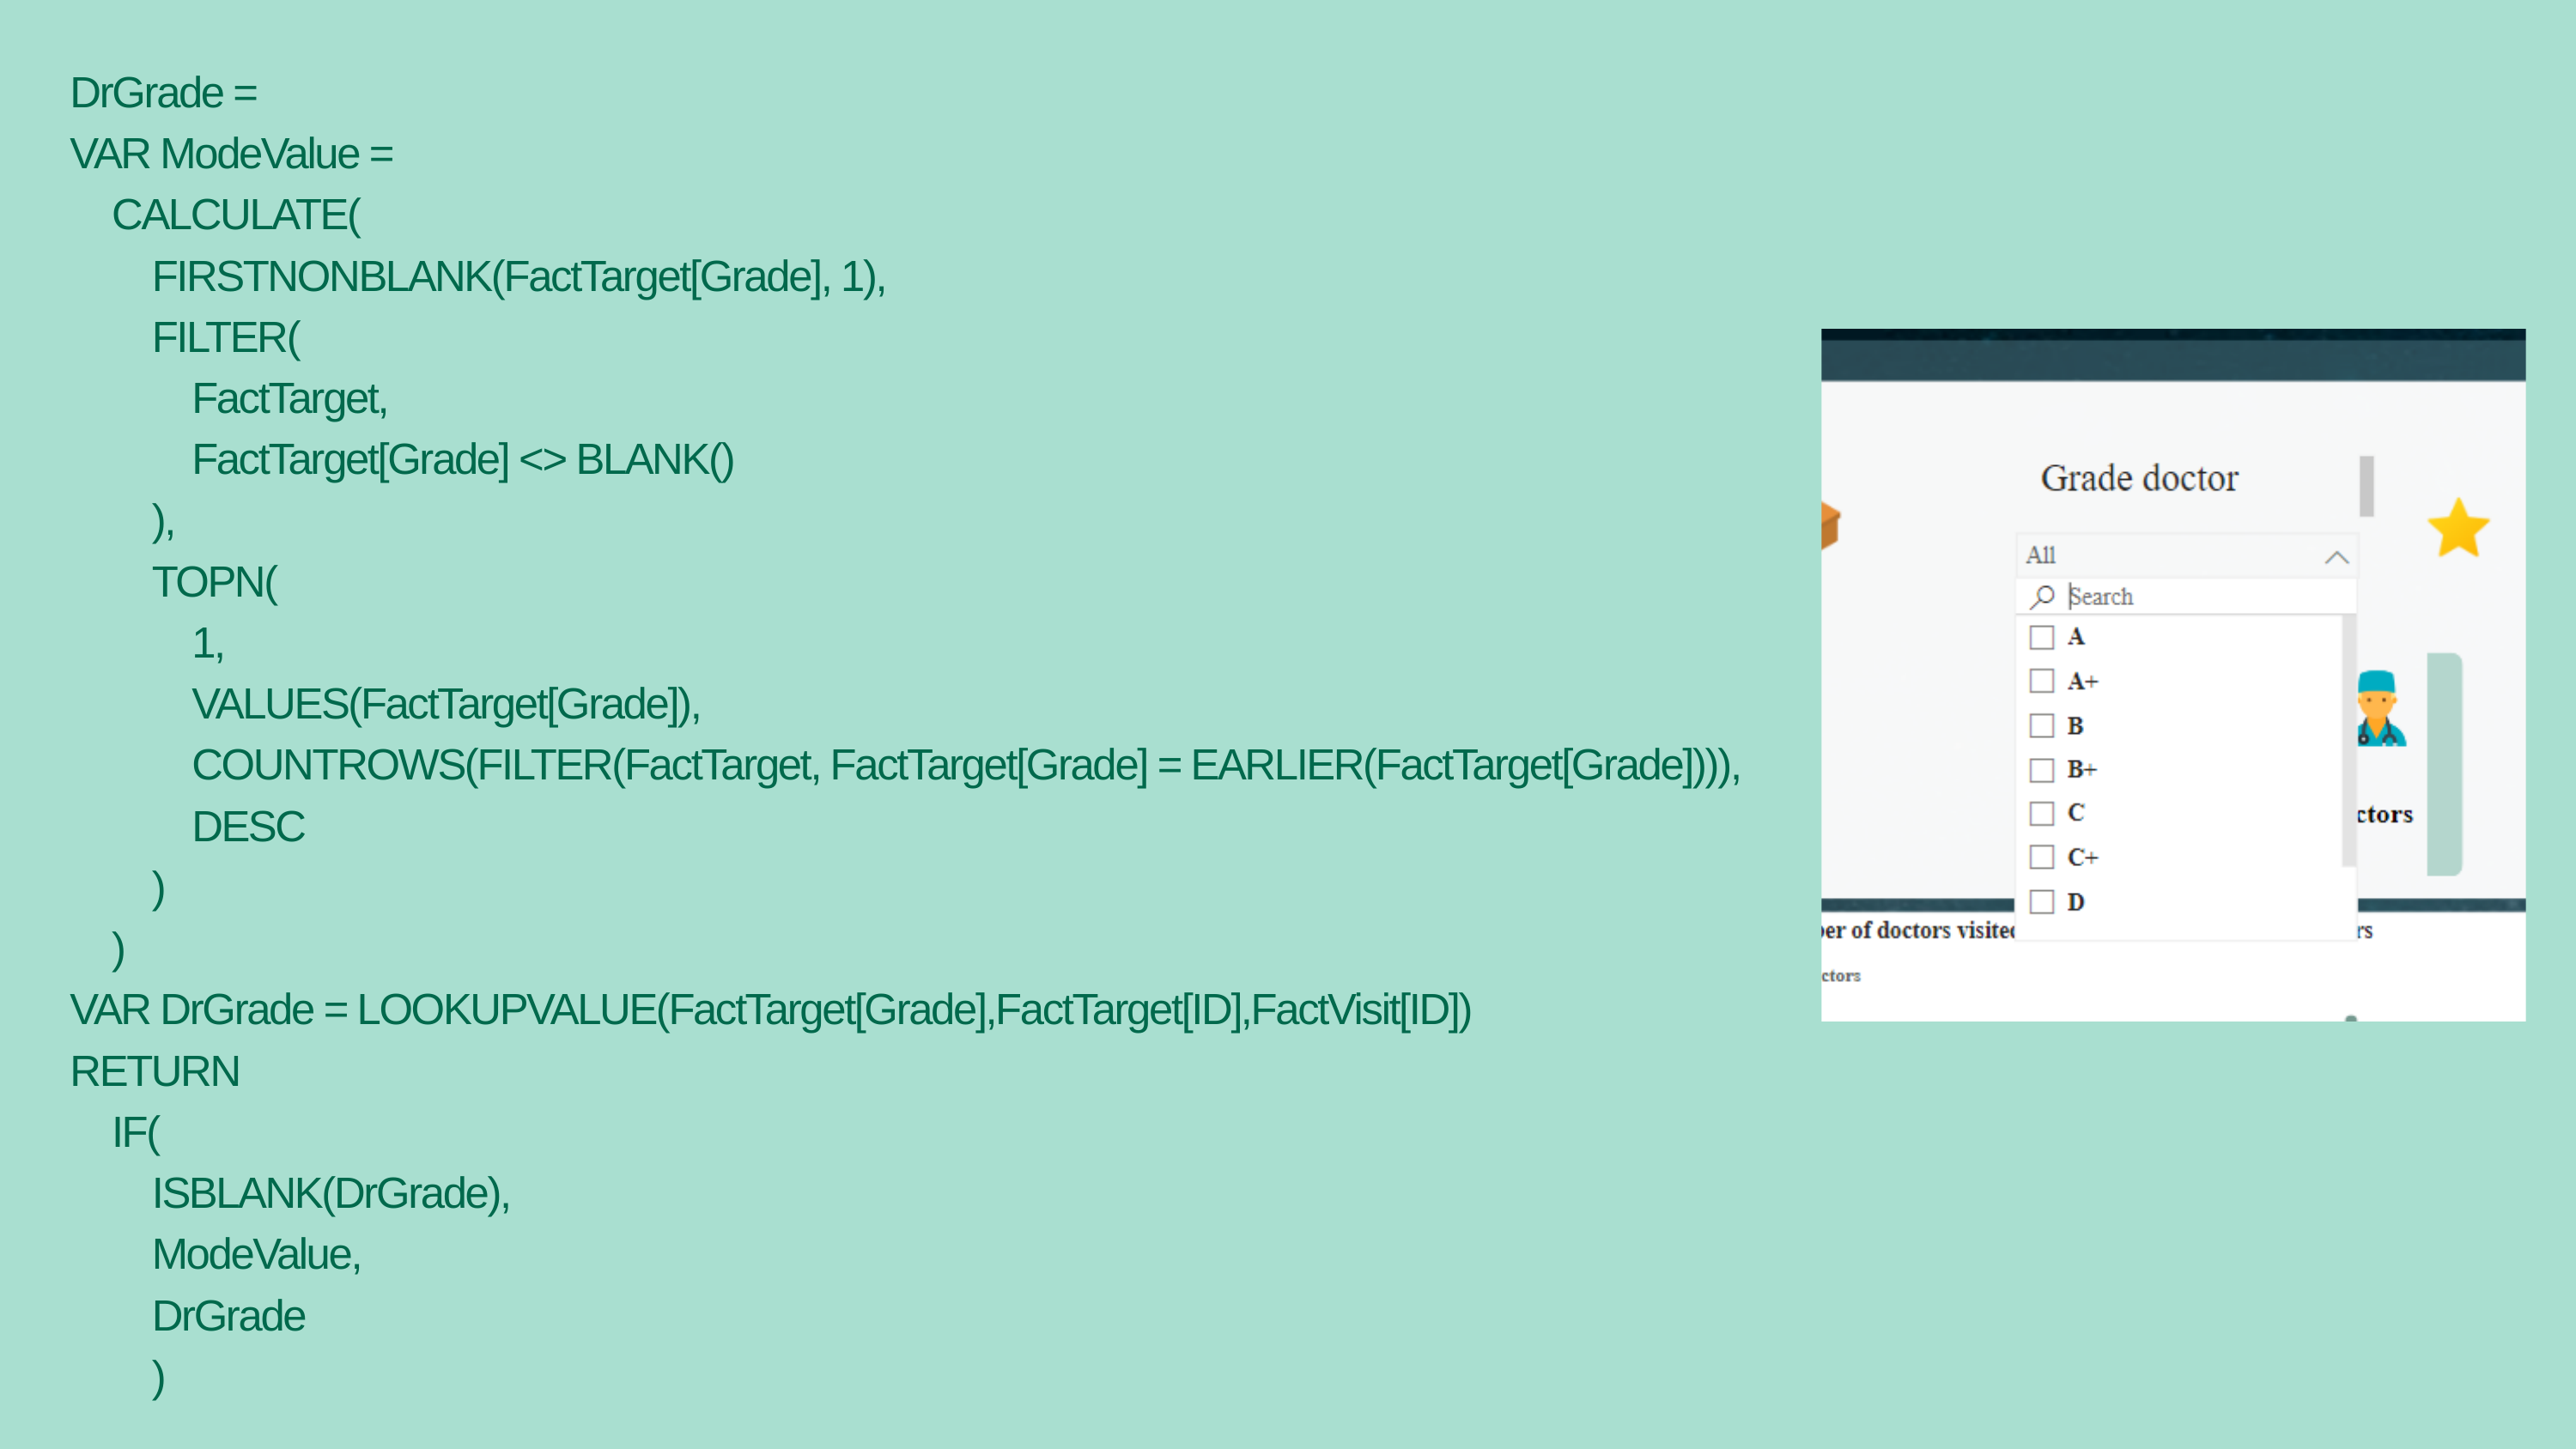

DrGrade =
VAR ModeValue =
    CALCULATE(
        FIRSTNONBLANK(FactTarget[Grade], 1),
        FILTER(
            FactTarget,
            FactTarget[Grade] <> BLANK()
        ),
        TOPN(
            1,
            VALUES(FactTarget[Grade]),
            COUNTROWS(FILTER(FactTarget, FactTarget[Grade] = EARLIER(FactTarget[Grade]))),
            DESC
        )
    )
VAR DrGrade = LOOKUPVALUE(FactTarget[Grade],FactTarget[ID],FactVisit[ID])
RETURN
    IF(
        ISBLANK(DrGrade),
        ModeValue,
        DrGrade
        )